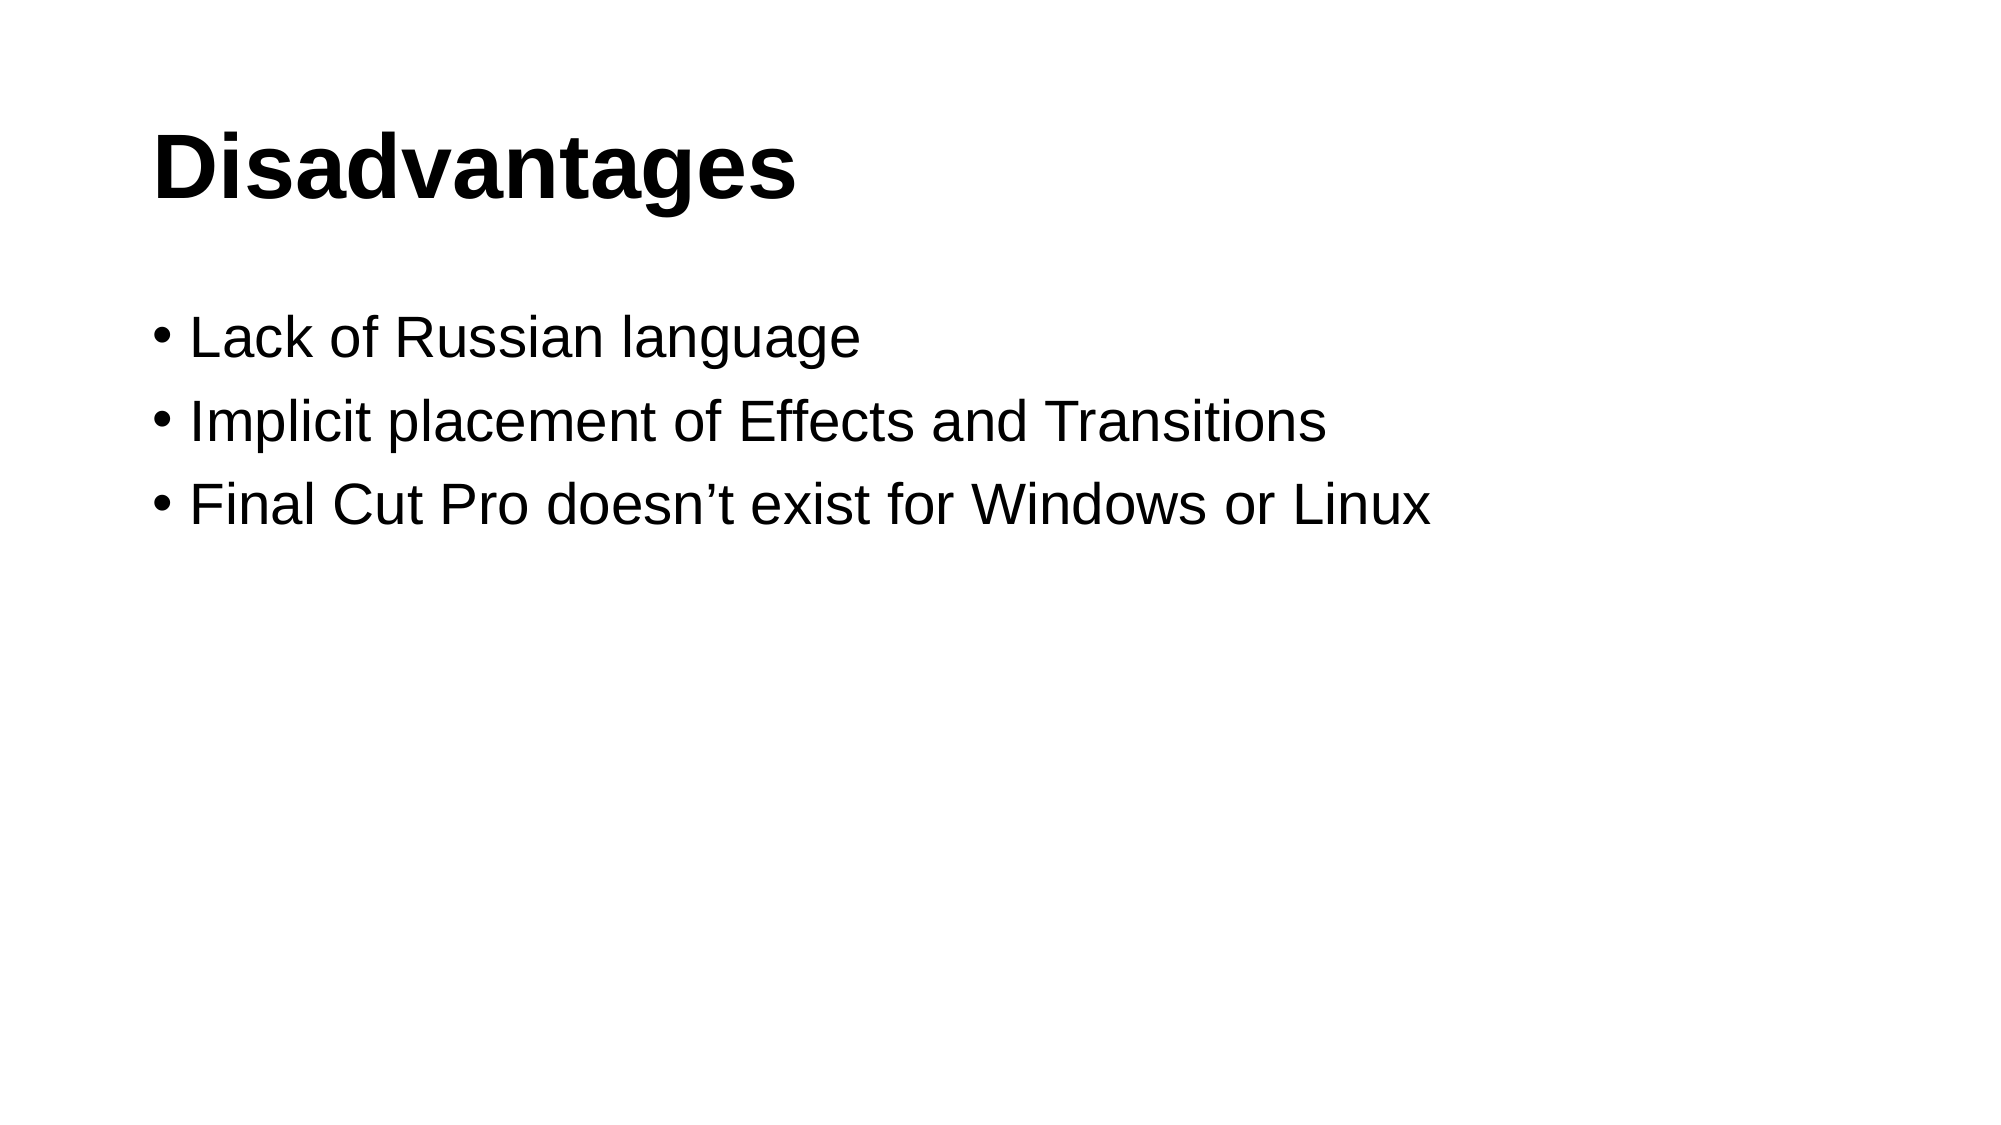

# Disadvantages
Lack of Russian language
Implicit placement of Effects and Transitions
Final Cut Pro doesn’t exist for Windows or Linux